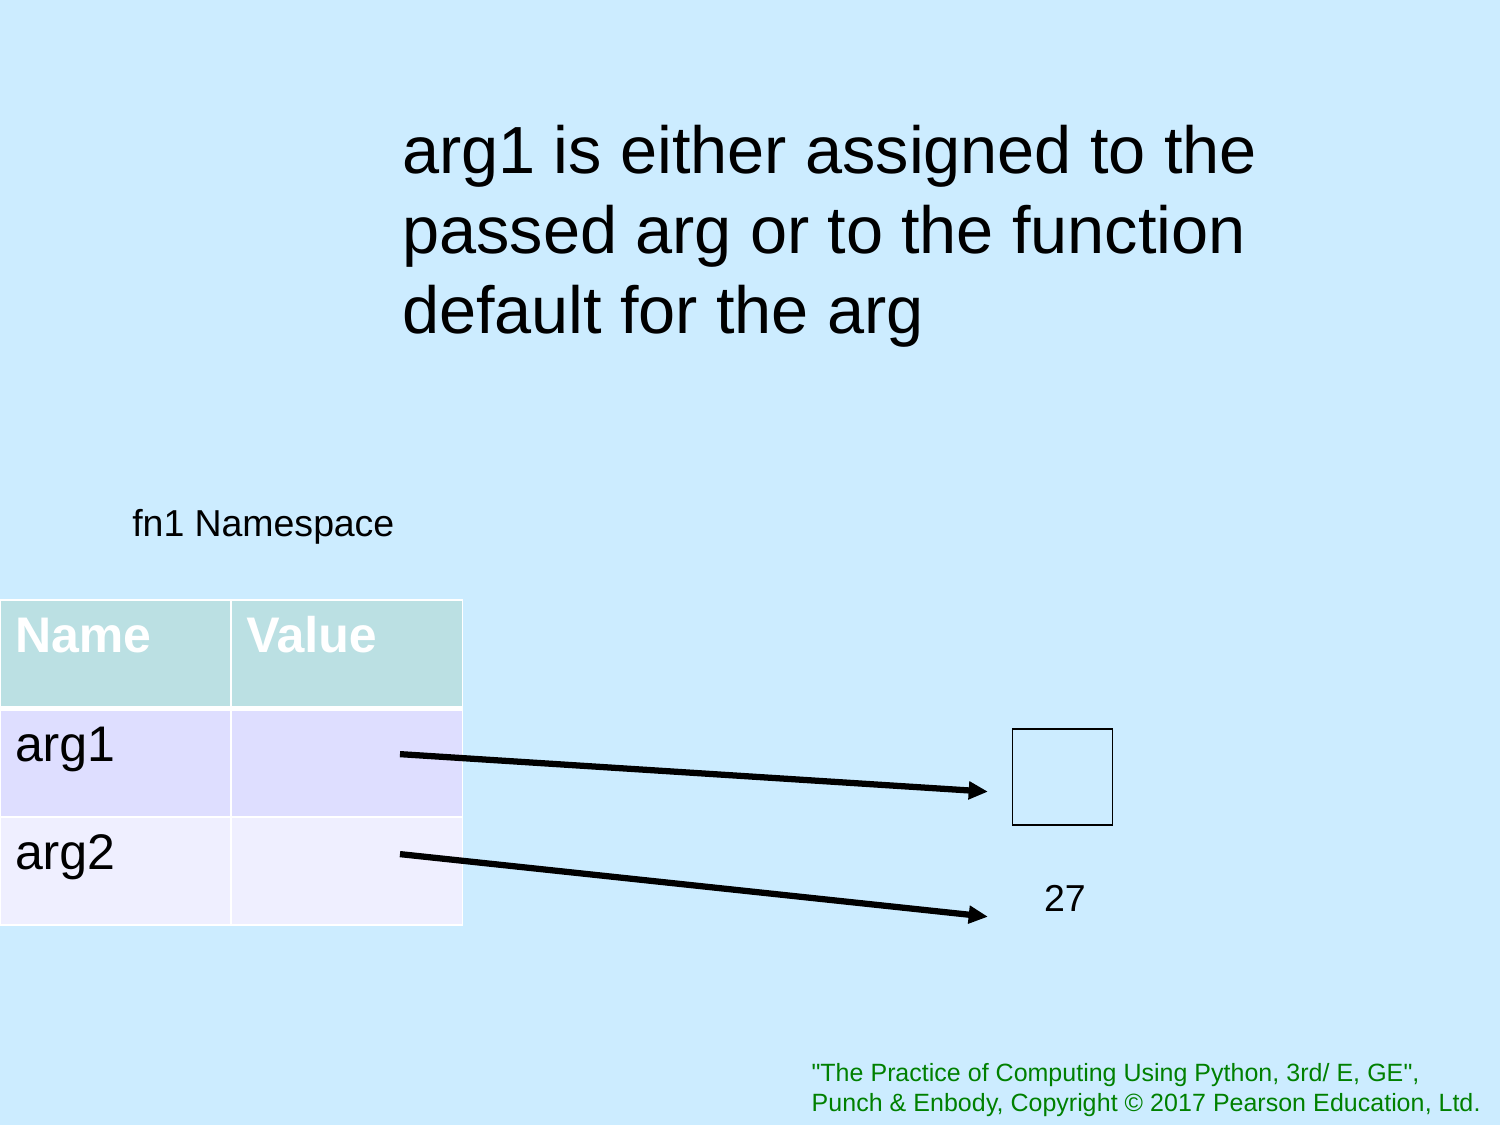

arg1 is either assigned to the passed arg or to the function default for the arg
fn1 Namespace
| Name | Value |
| --- | --- |
| arg1 |  |
| arg2 |  |

27